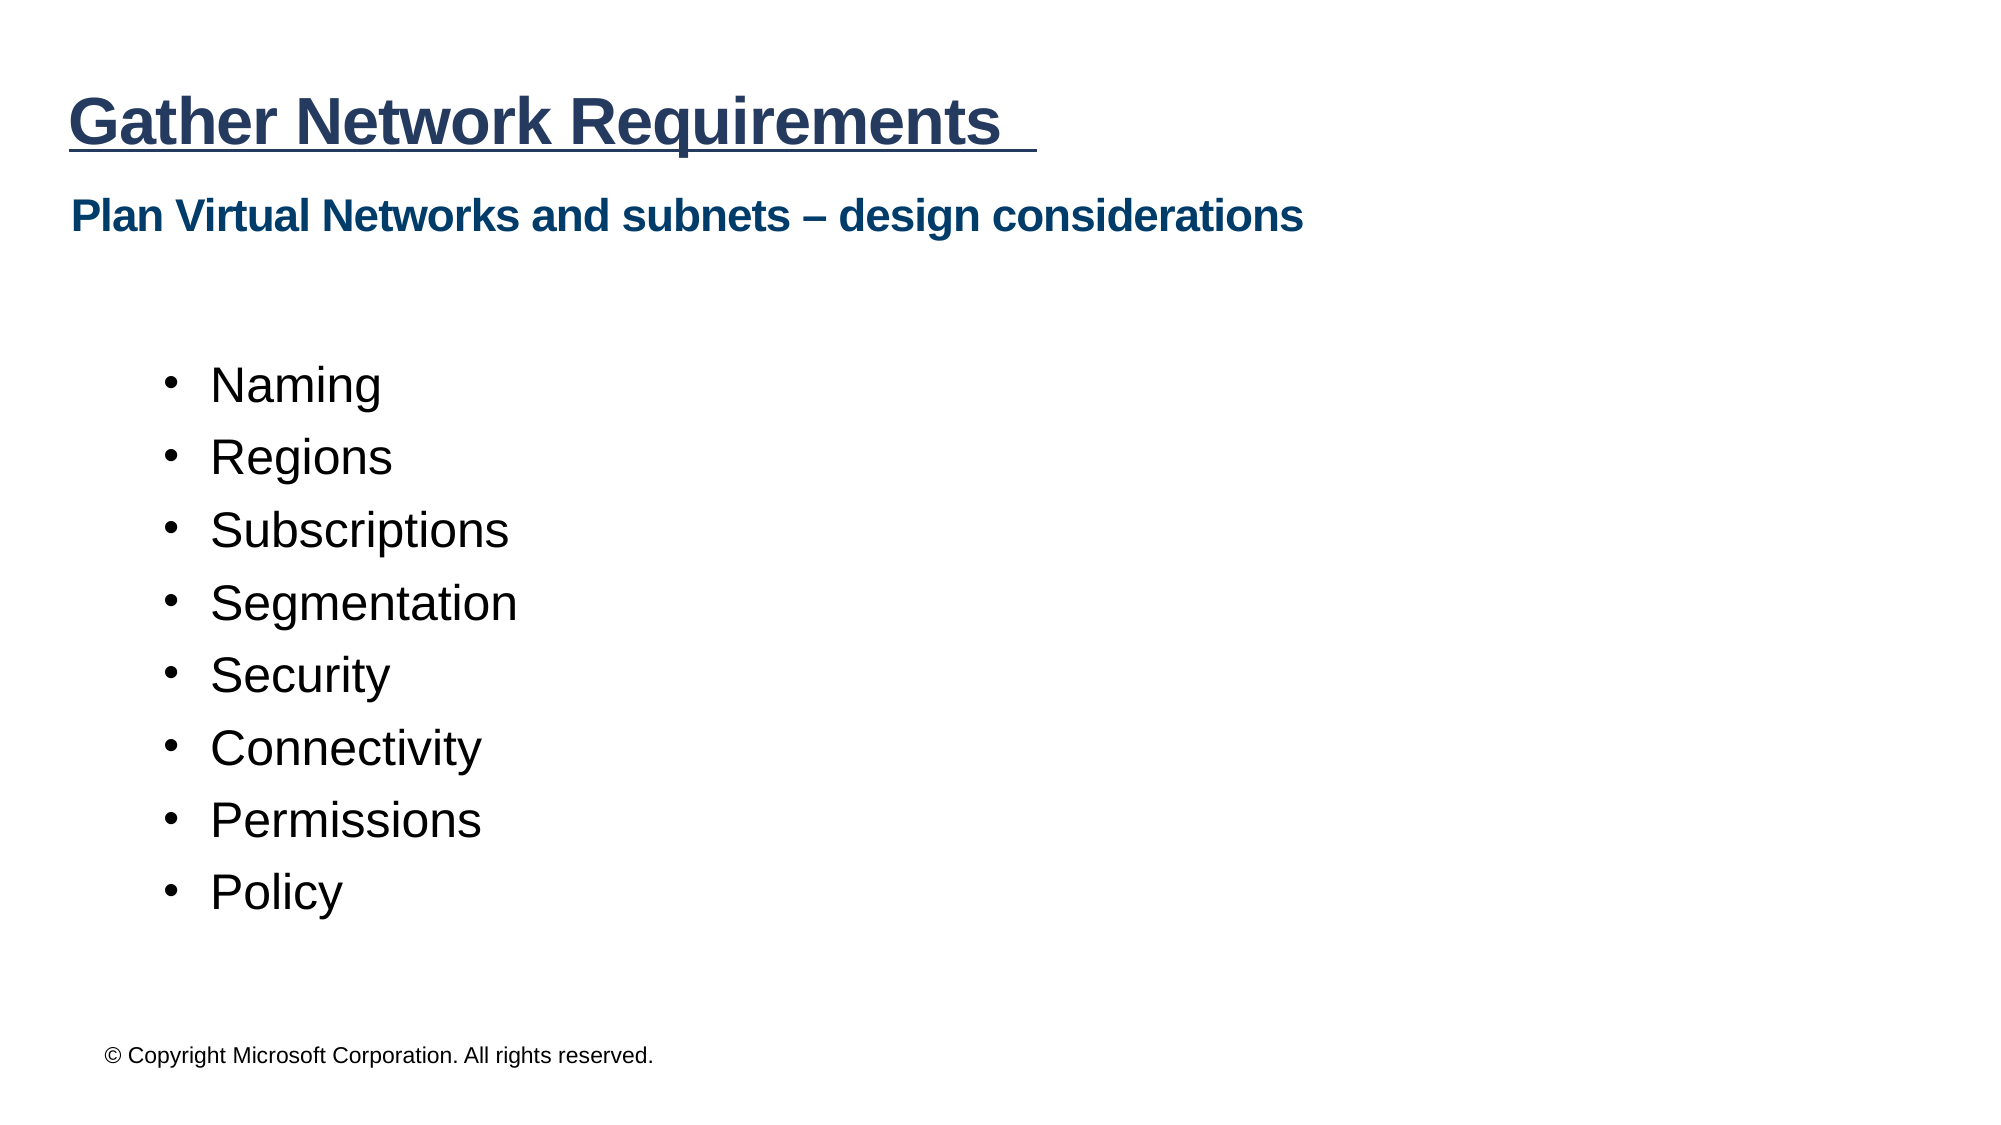

# Gather Network Requirements
Plan Virtual Networks and subnets – design considerations
Naming
Regions
Subscriptions
Segmentation
Security
Connectivity
Permissions
Policy